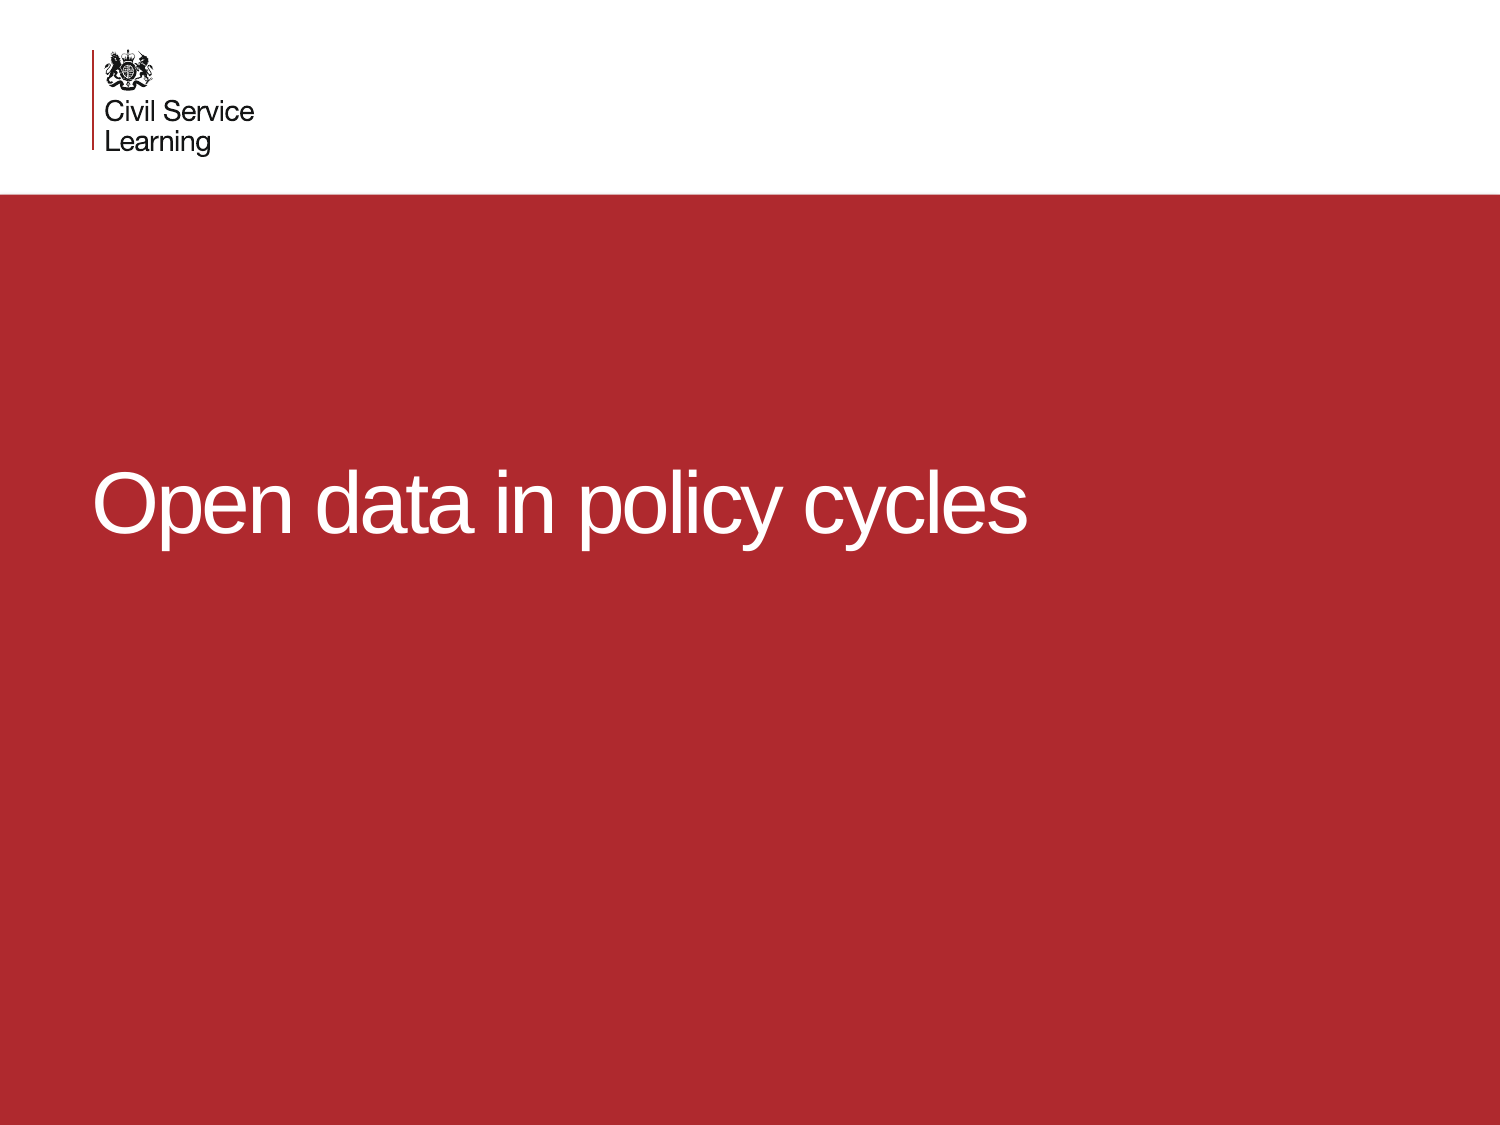

NOTE; CSL should be the only logo on the cover page
# Open data in policy cycles